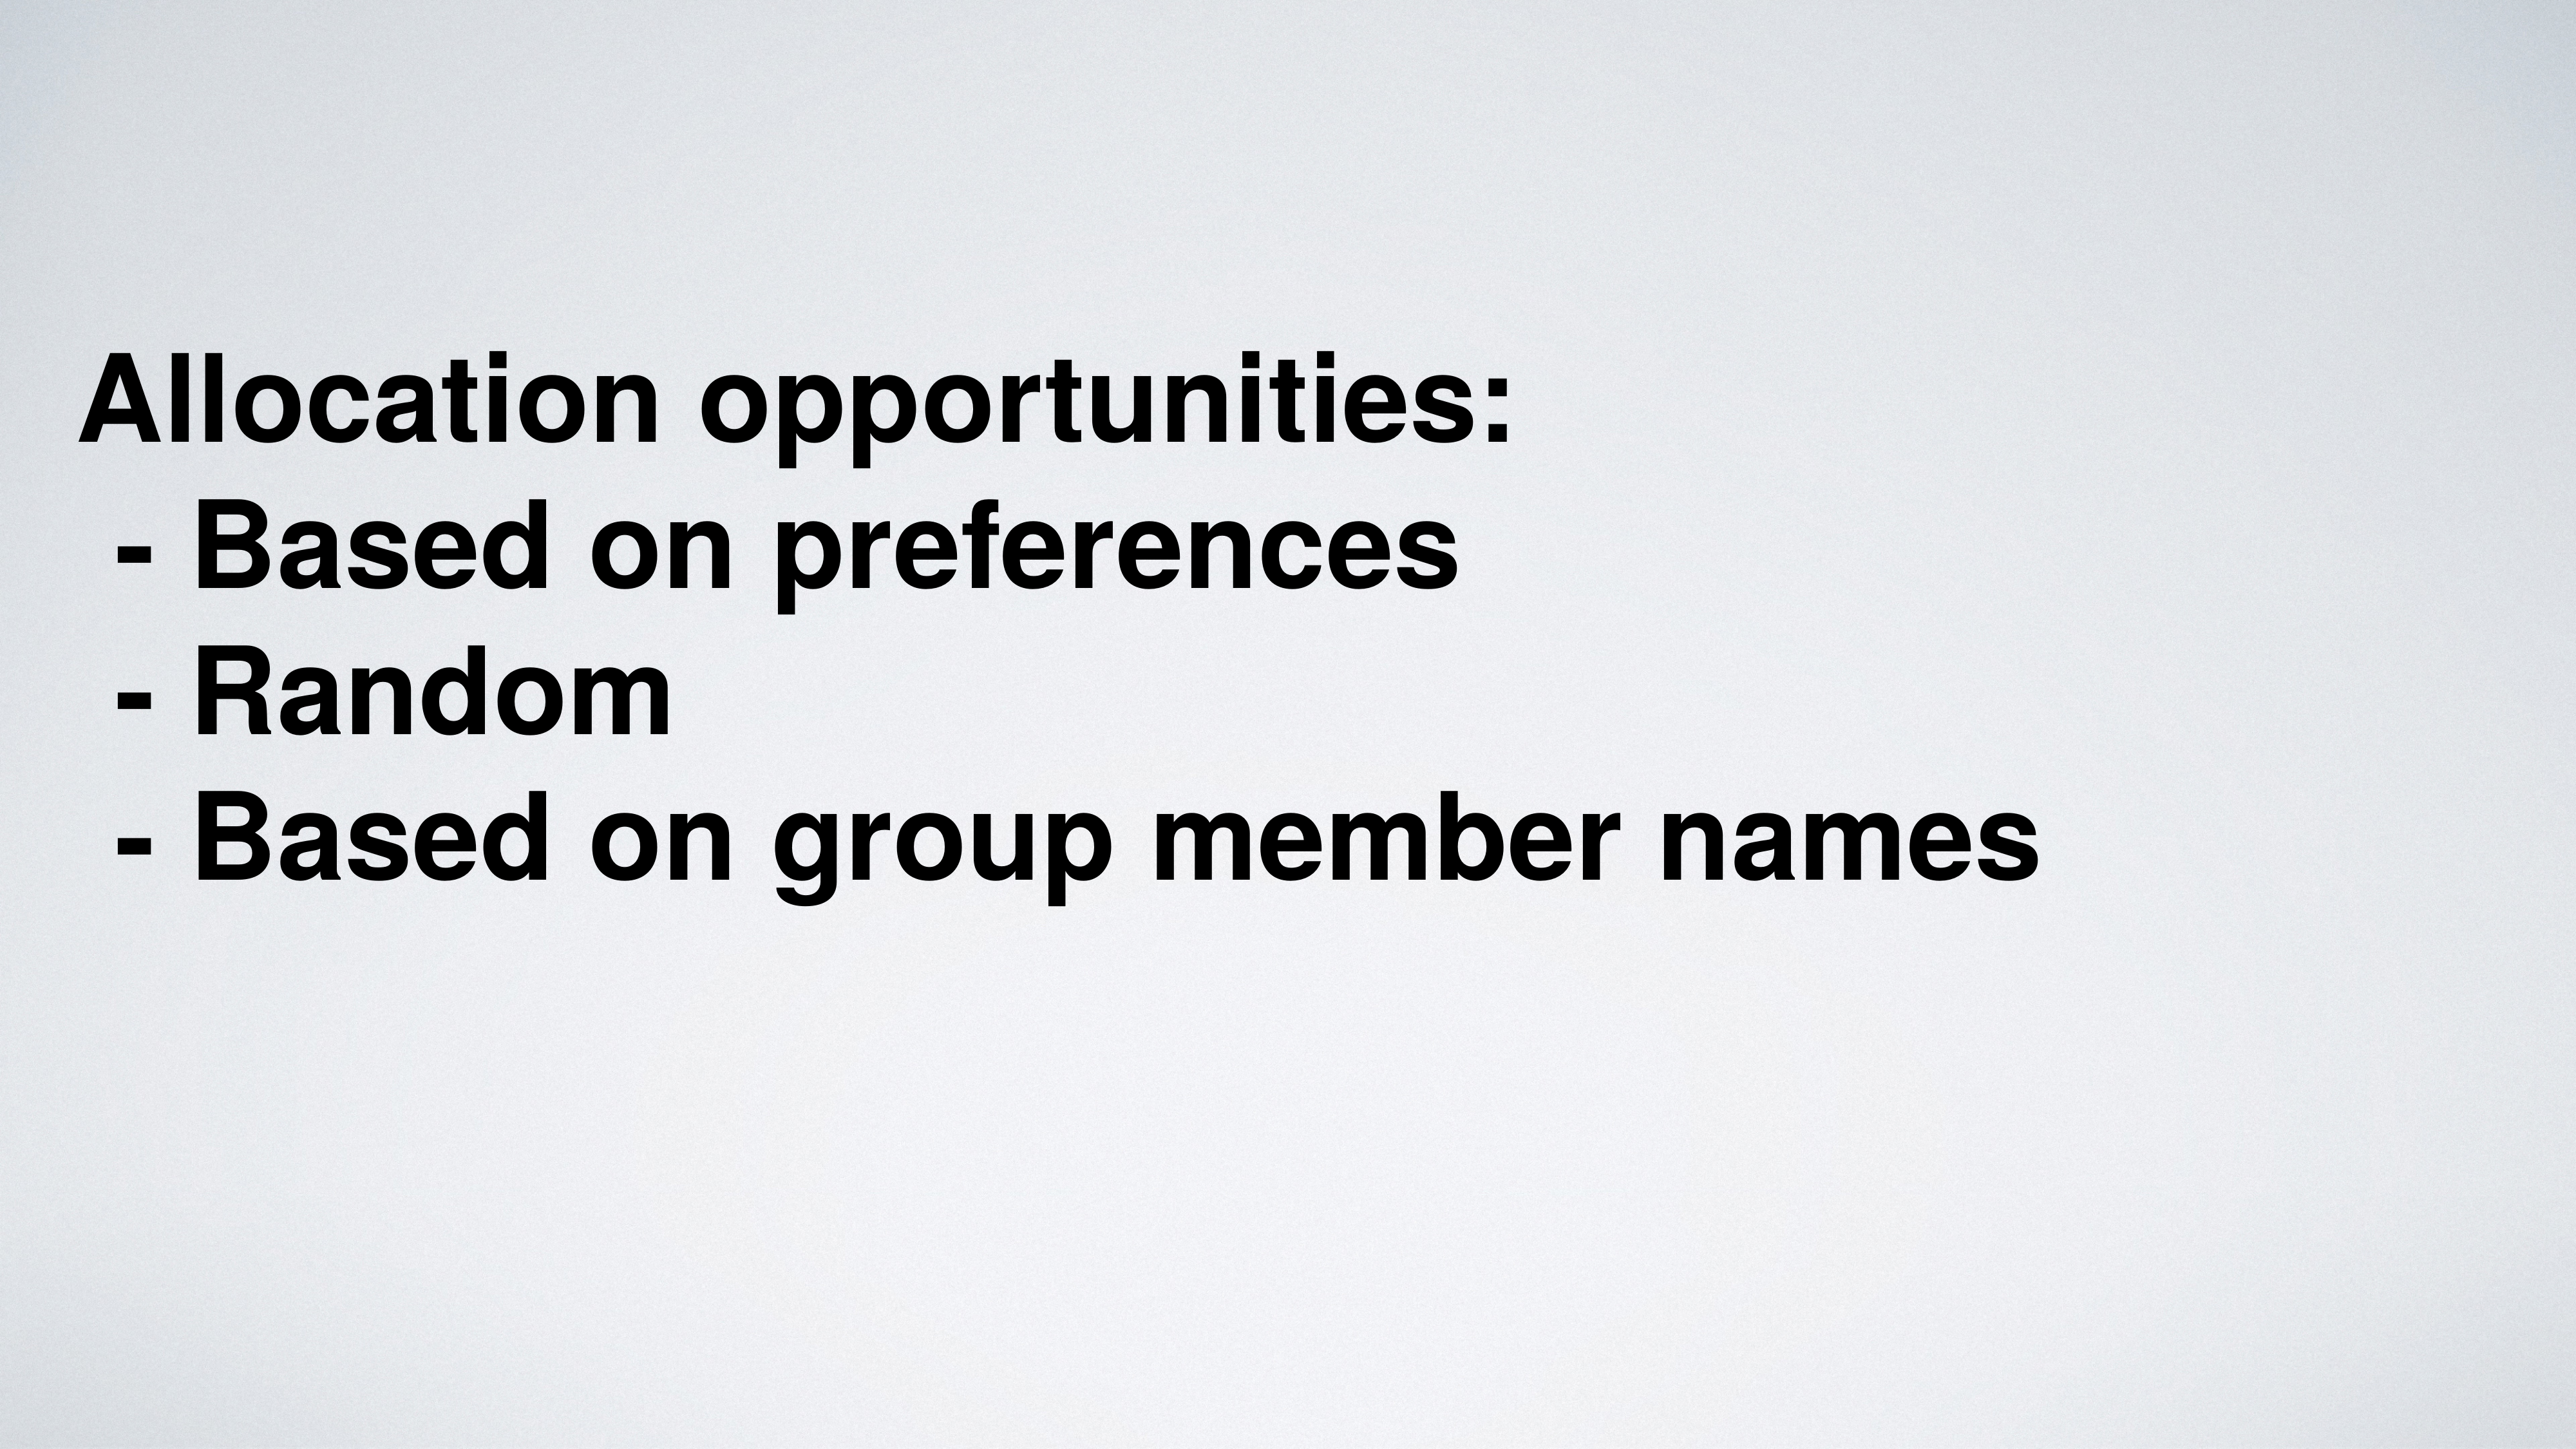

# Allocation opportunities:
- Based on preferences
- Random
- Based on group member names